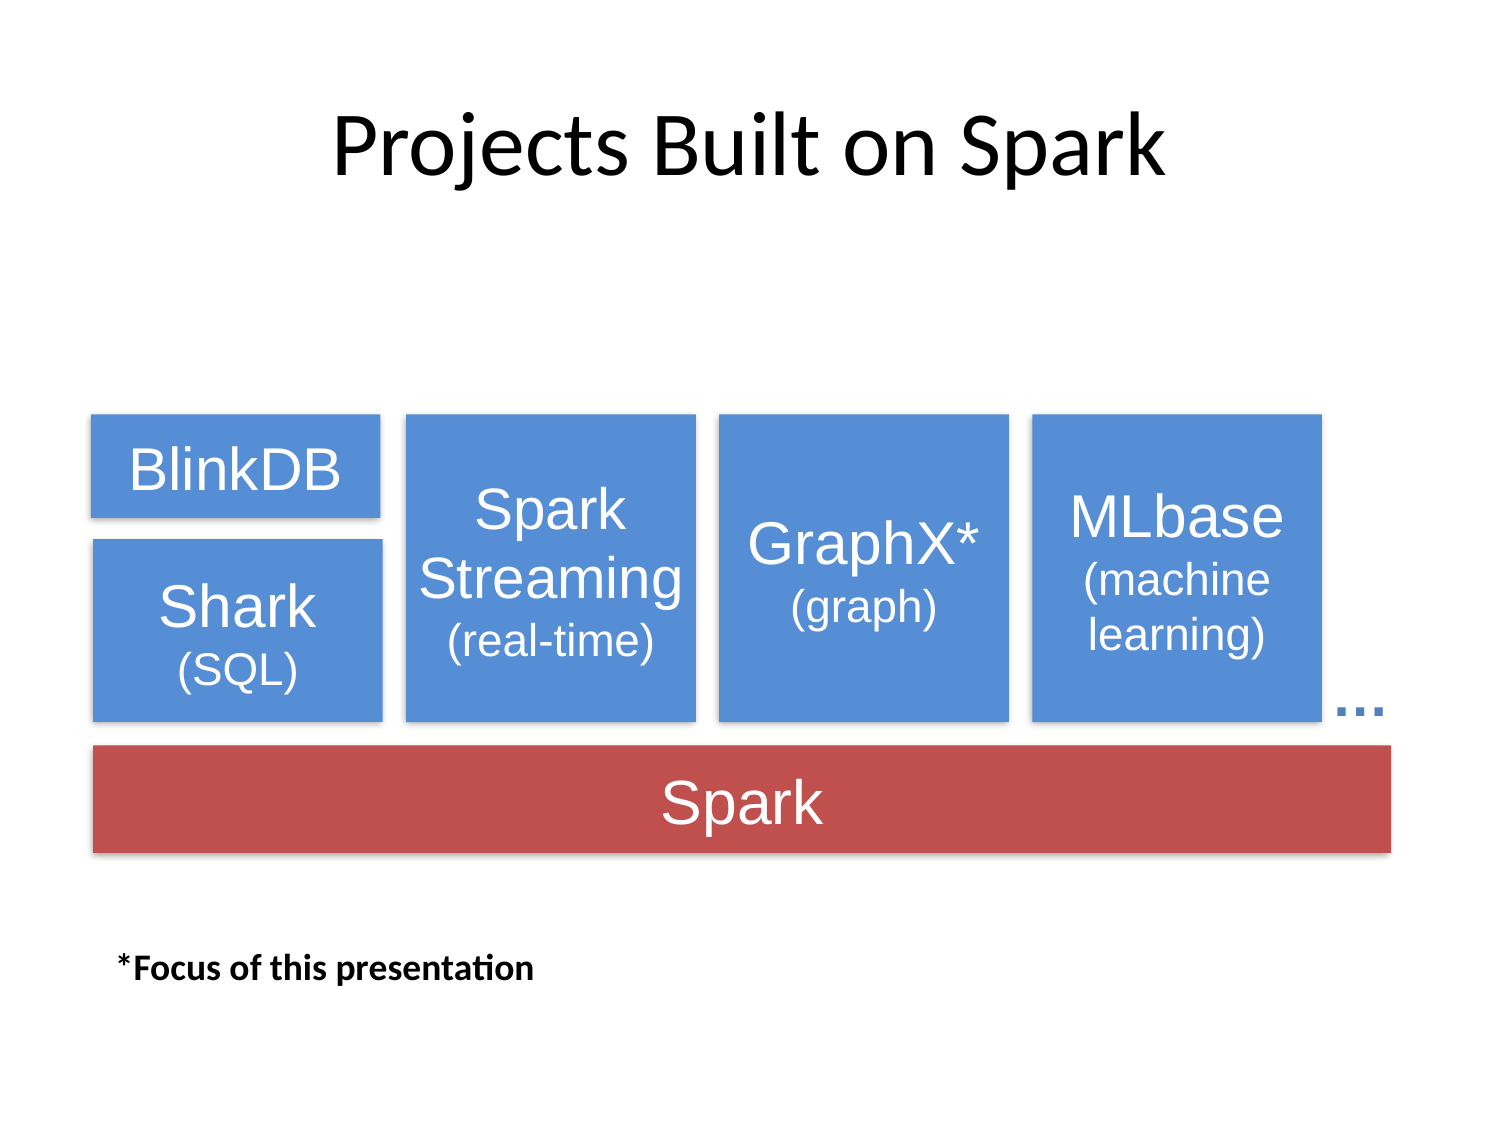

# Projects Built on Spark
Spark Streaming
(real-time)
MLbase
(machine learning)
BlinkDB
GraphX*
(graph)
Shark
(SQL)
…
Spark
*Focus of this presentation